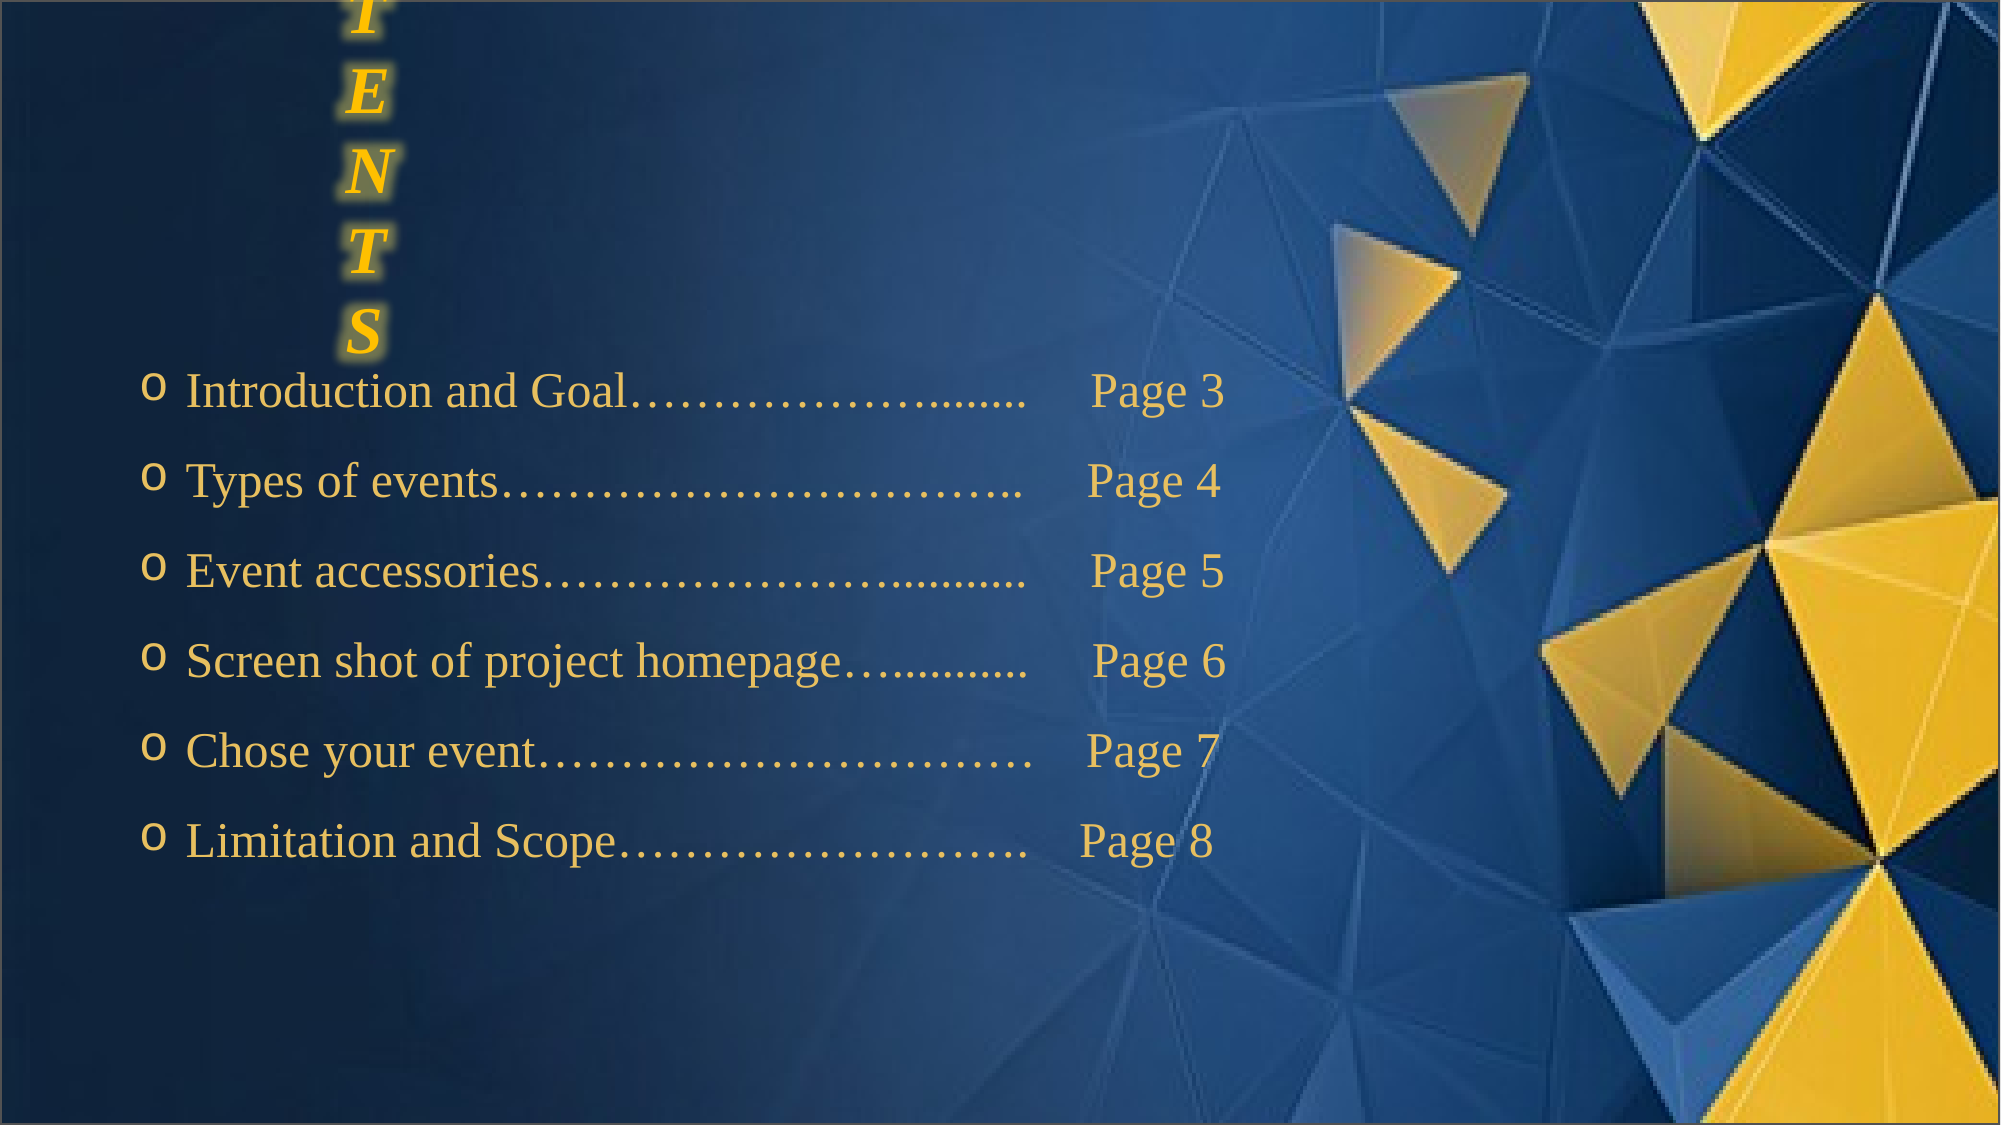

C
O
N
T
E
N
T
S

Introduction and Goal………………........     Page 3
Types of events…………………………..     Page 4
Event accessories…………………...........     Page 5
Screen shot of project homepage…...........     Page 6
Chose your event…………………………    Page 7
Limitation and Scope…………………….    Page 8